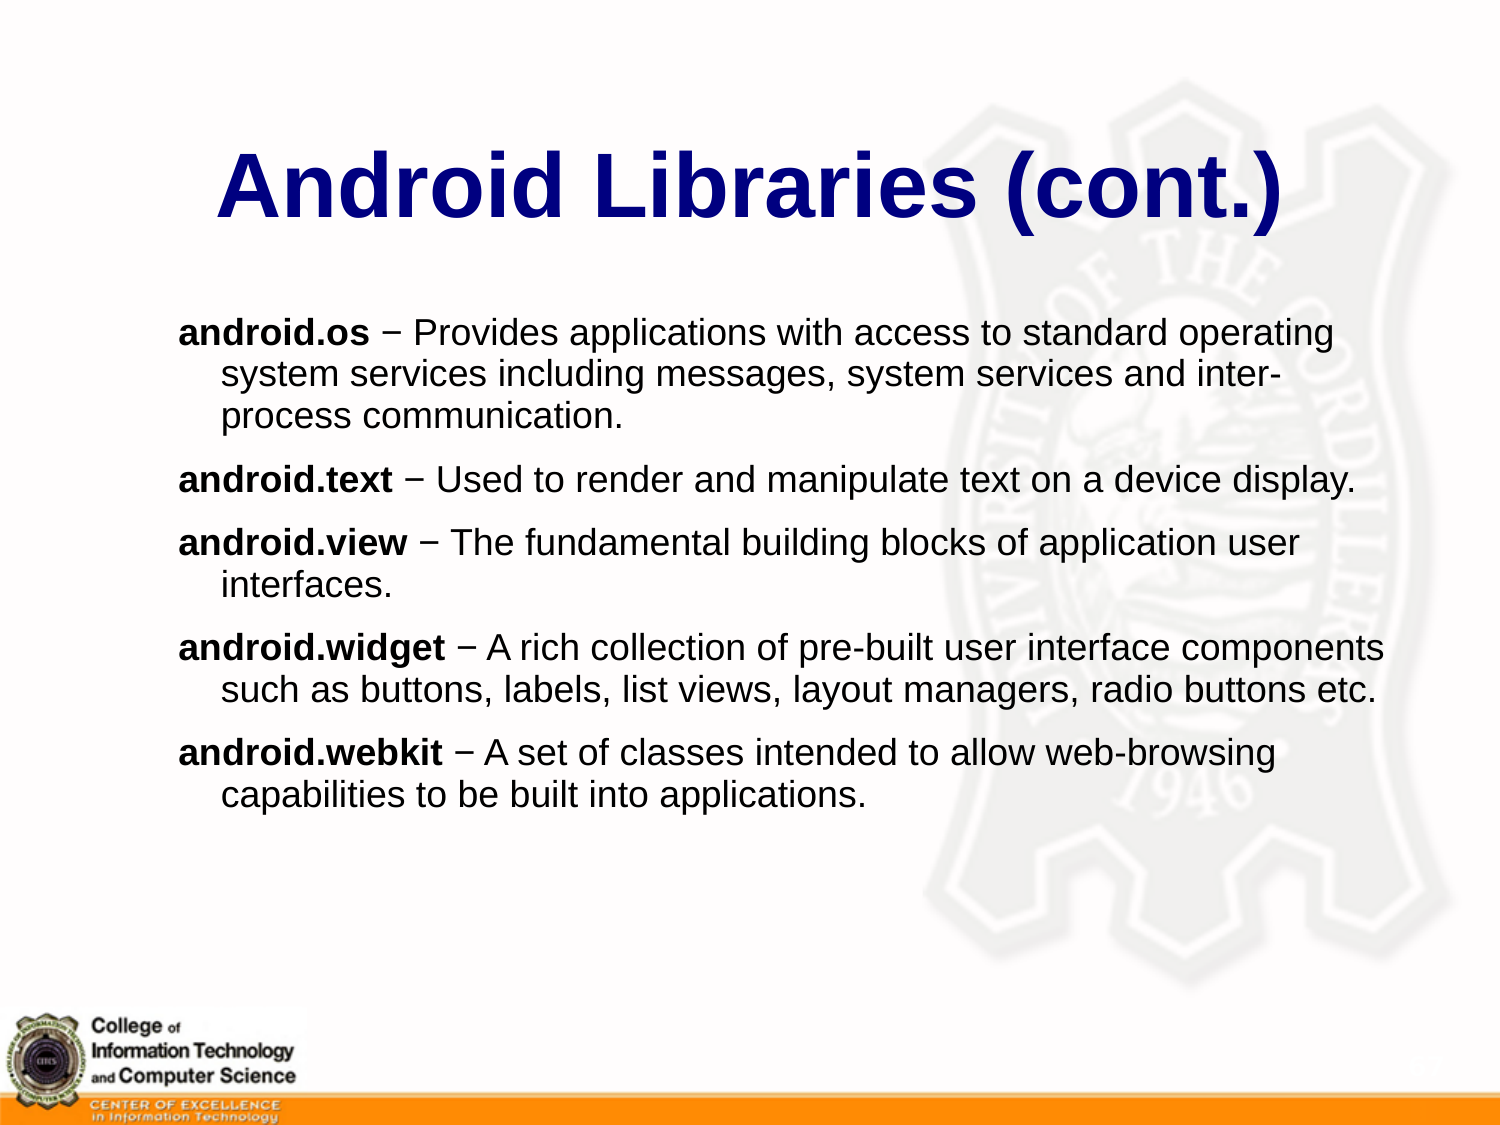

# Android Libraries (cont.)
android.os − Provides applications with access to standard operating system services including messages, system services and inter-process communication.
android.text − Used to render and manipulate text on a device display.
android.view − The fundamental building blocks of application user interfaces.
android.widget − A rich collection of pre-built user interface components such as buttons, labels, list views, layout managers, radio buttons etc.
android.webkit − A set of classes intended to allow web-browsing capabilities to be built into applications.